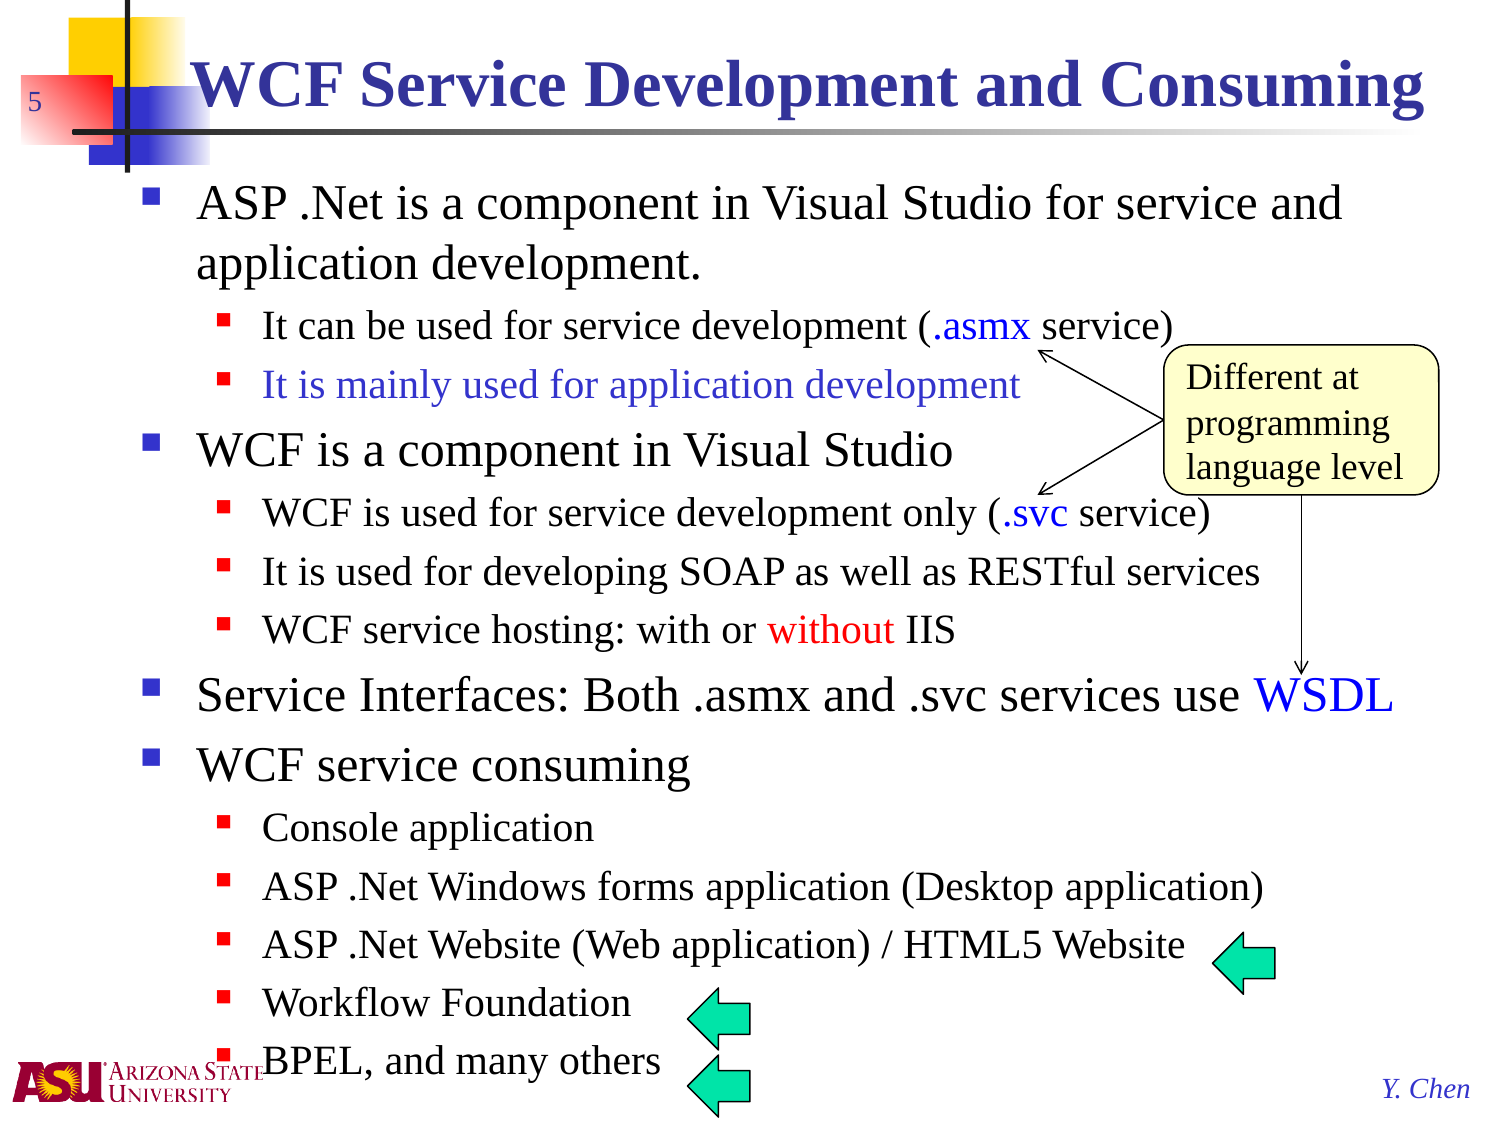

# WCF Service Development and Consuming
5
ASP .Net is a component in Visual Studio for service and application development.
It can be used for service development (.asmx service)
It is mainly used for application development
WCF is a component in Visual Studio
WCF is used for service development only (.svc service)
It is used for developing SOAP as well as RESTful services
WCF service hosting: with or without IIS
Service Interfaces: Both .asmx and .svc services use WSDL
WCF service consuming
Console application
ASP .Net Windows forms application (Desktop application)
ASP .Net Website (Web application) / HTML5 Website
Workflow Foundation
BPEL, and many others
Different at programming language level